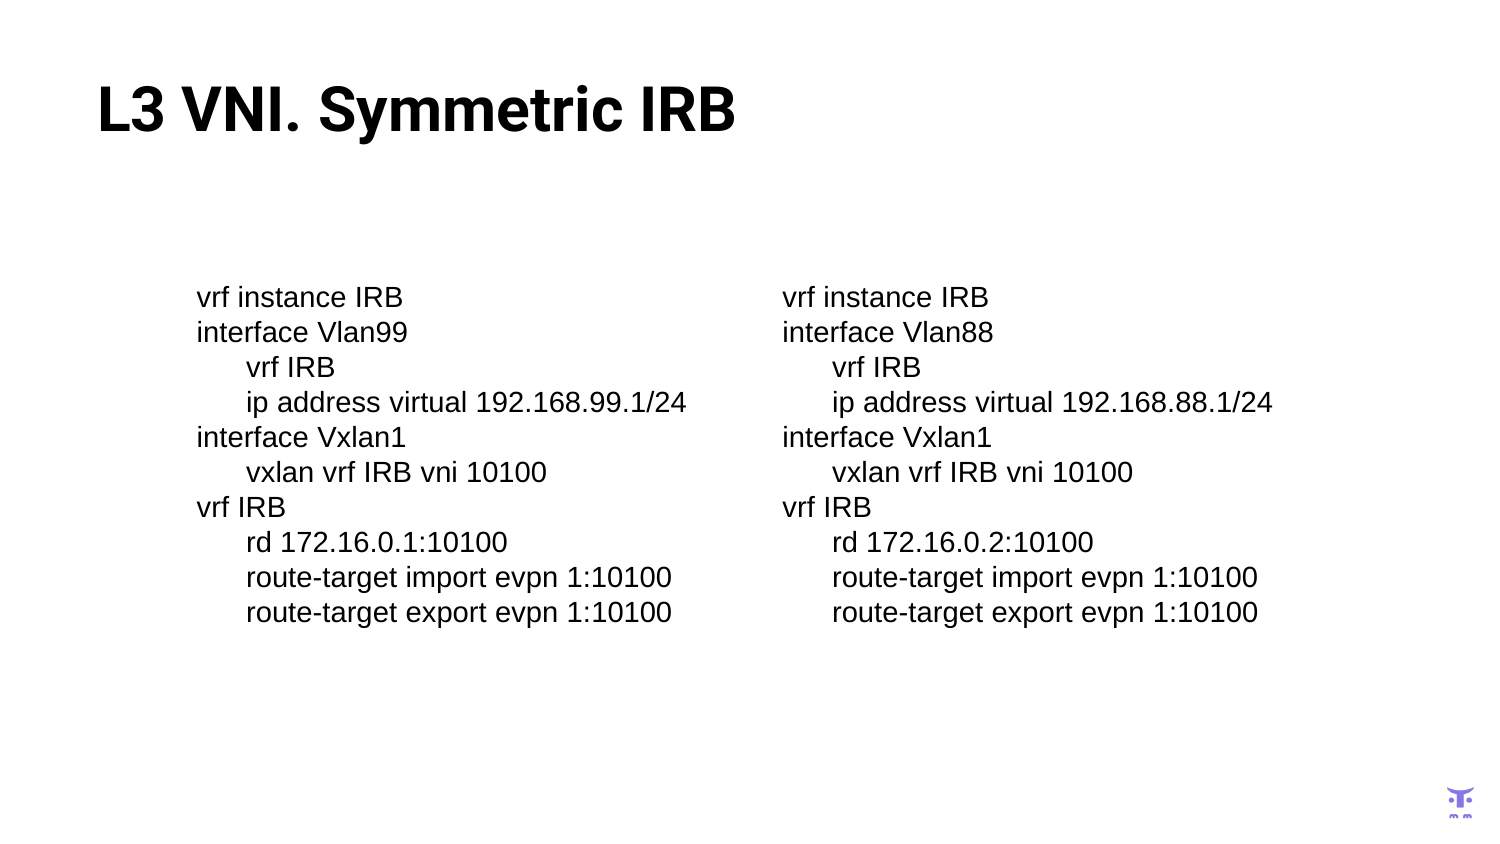

# L3 VNI. Symmetric IRB
vrf instance IRB
interface Vlan99
      vrf IRB
      ip address virtual 192.168.99.1/24
interface Vxlan1
      vxlan vrf IRB vni 10100
vrf IRB
      rd 172.16.0.1:10100
      route-target import evpn 1:10100
      route-target export evpn 1:10100
vrf instance IRB
interface Vlan88
      vrf IRB
      ip address virtual 192.168.88.1/24
interface Vxlan1
      vxlan vrf IRB vni 10100
vrf IRB
      rd 172.16.0.2:10100
      route-target import evpn 1:10100
      route-target export evpn 1:10100